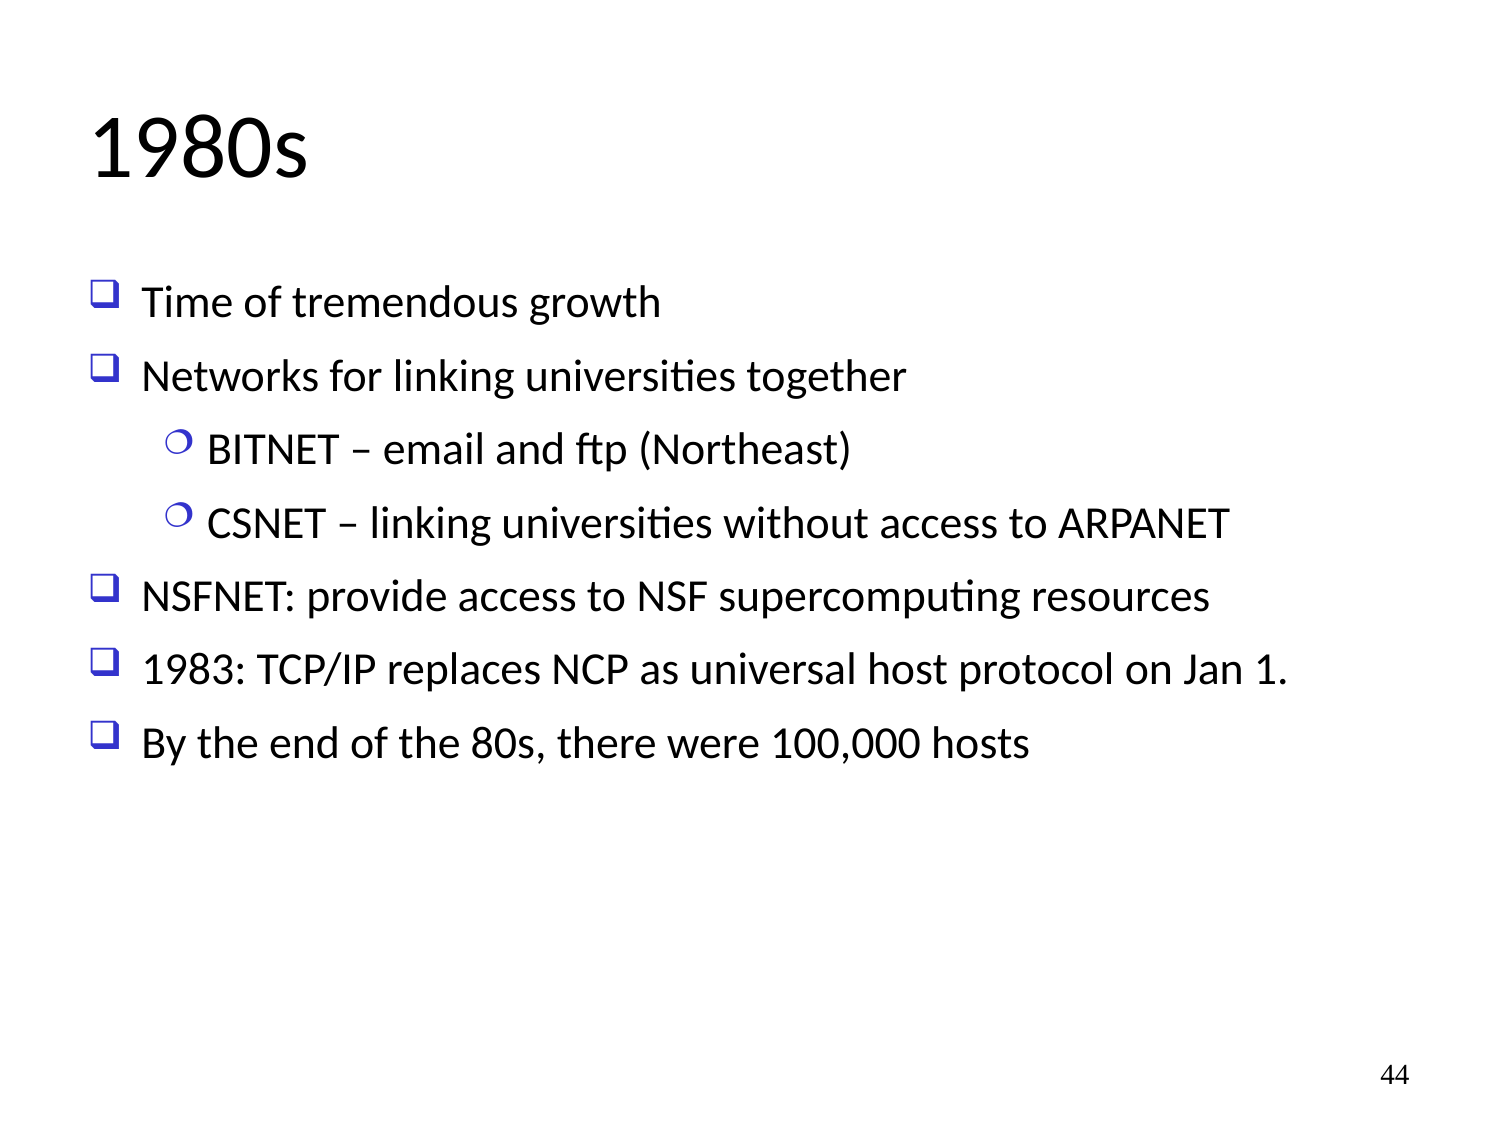

# 1980s
Time of tremendous growth
Networks for linking universities together
BITNET – email and ftp (Northeast)
CSNET – linking universities without access to ARPANET
NSFNET: provide access to NSF supercomputing resources
1983: TCP/IP replaces NCP as universal host protocol on Jan 1.
By the end of the 80s, there were 100,000 hosts
44